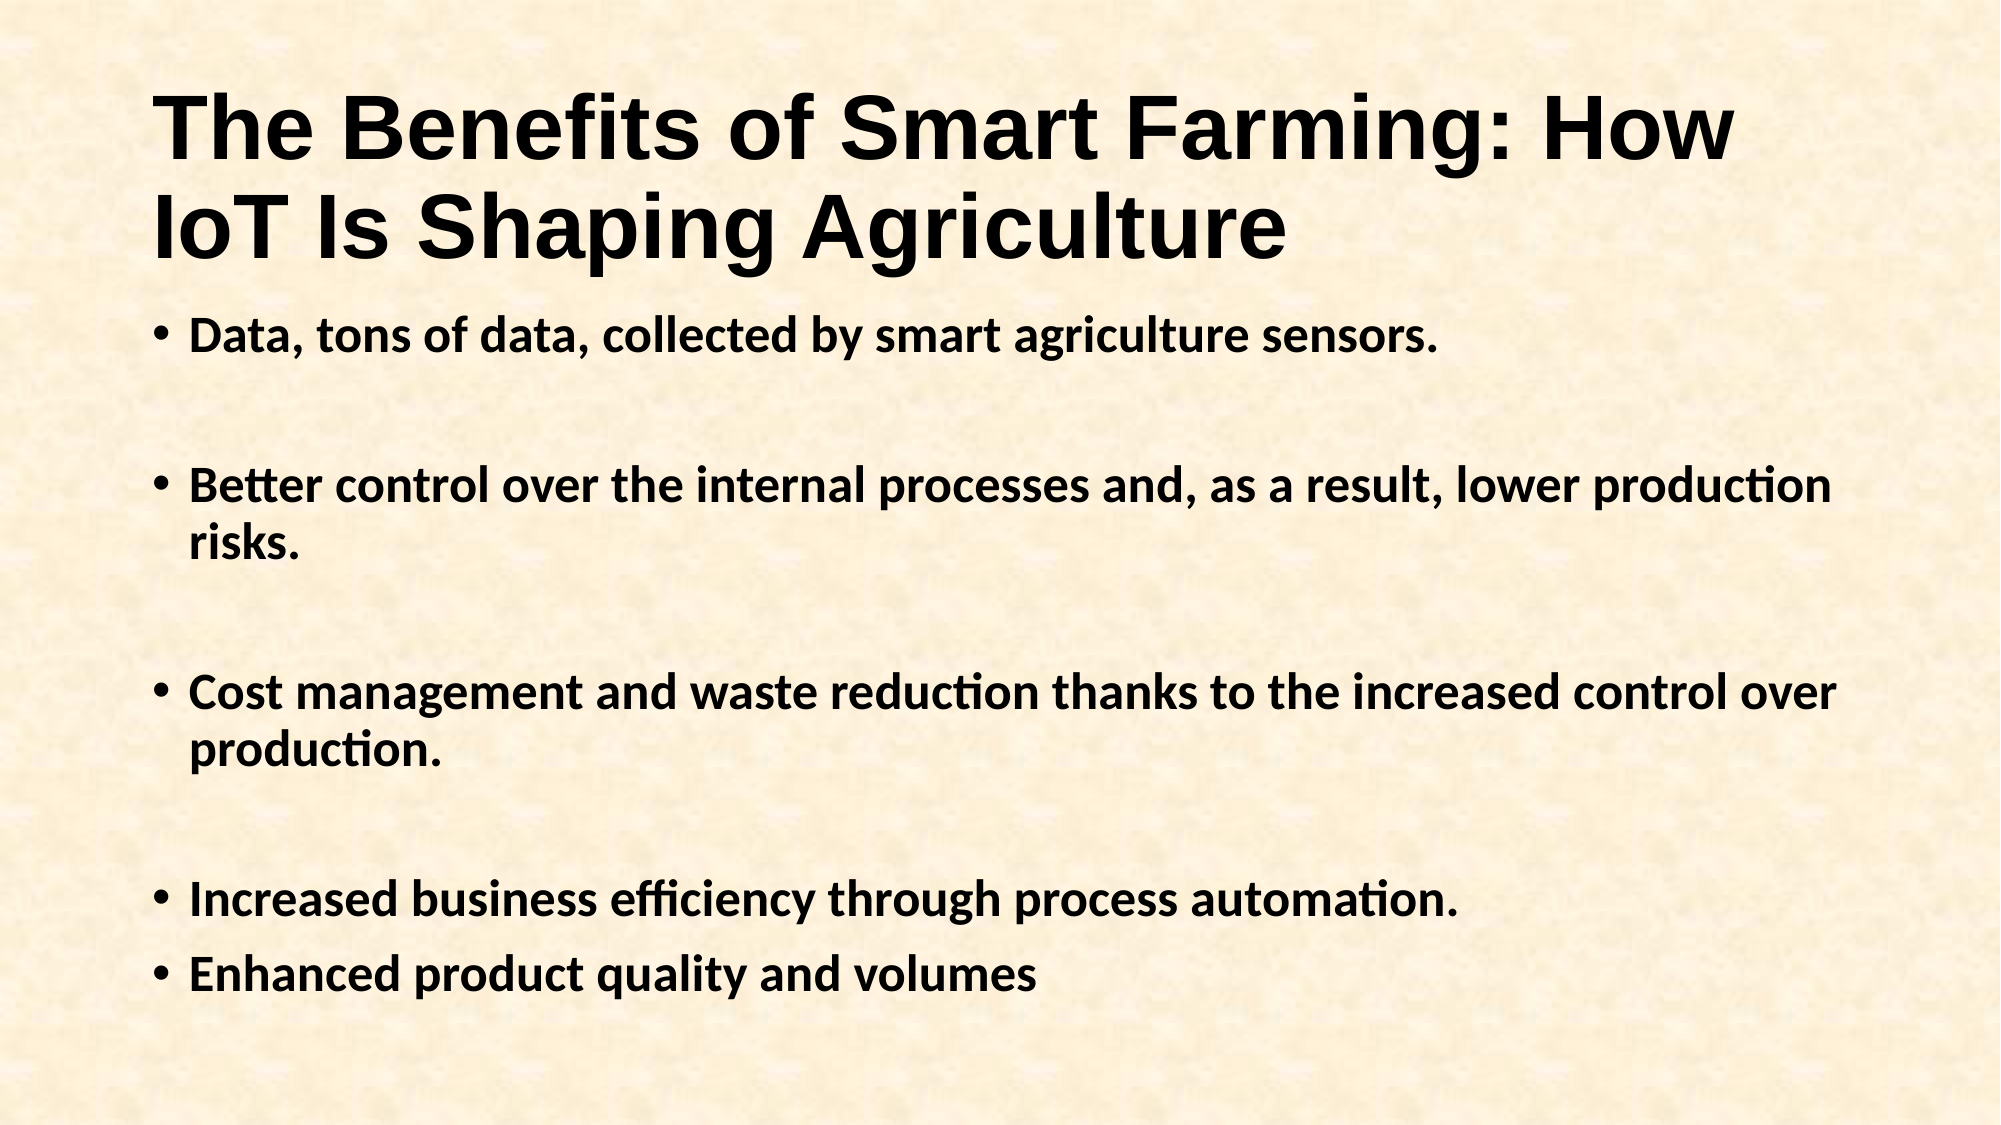

# The Benefits of Smart Farming: How IoT Is Shaping Agriculture
Data, tons of data, collected by smart agriculture sensors.

Better control over the internal processes and, as a result, lower production risks.

Cost management and waste reduction thanks to the increased control over production.

Increased business efficiency through process automation.
Enhanced product quality and volumes